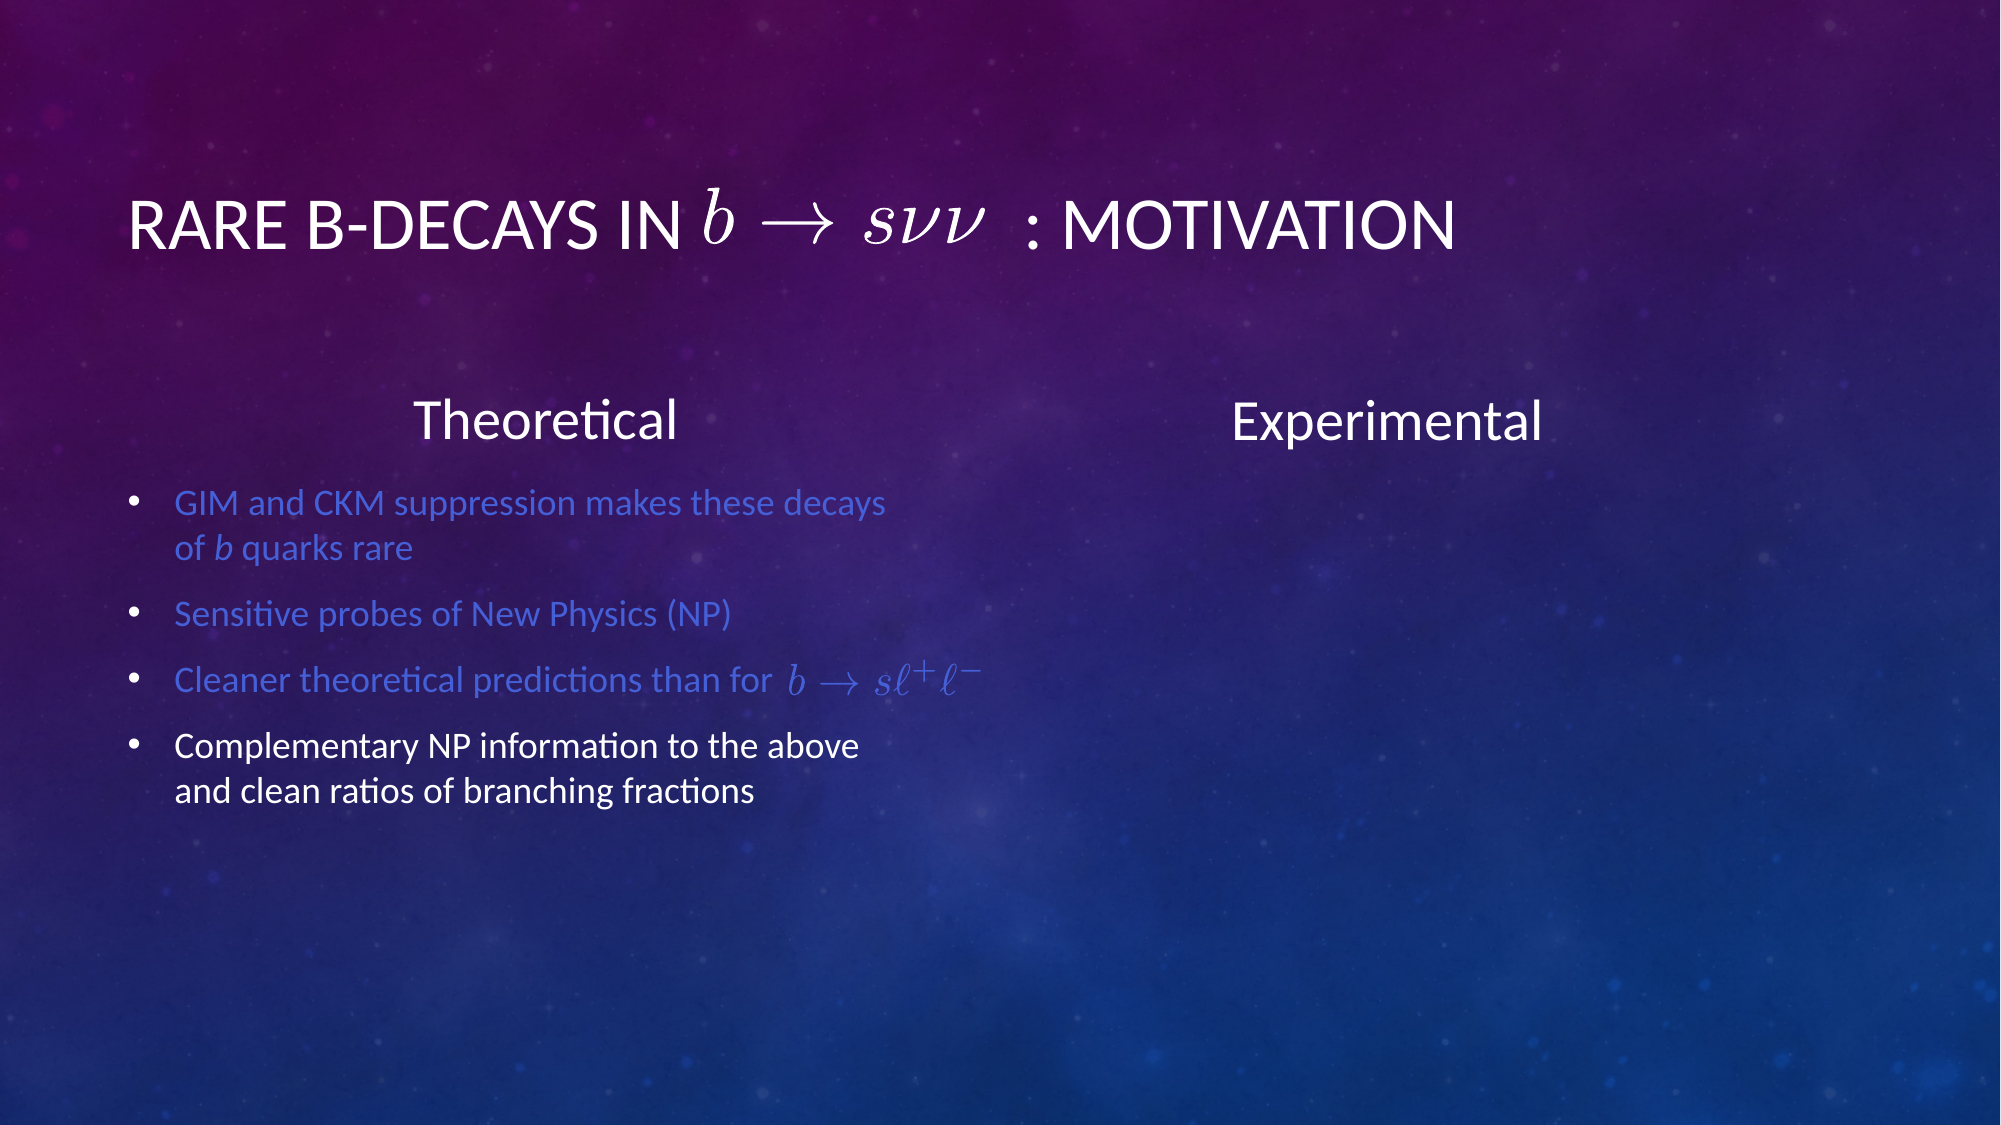

# Rare b-decays in                    : Motivation

Theoretical
Experimental
GIM and CKM suppression makes these decays of b quarks rare
Sensitive probes of New Physics (NP)
Cleaner theoretical predictions than for
Complementary NP information to the above and clean ratios of branching fractions